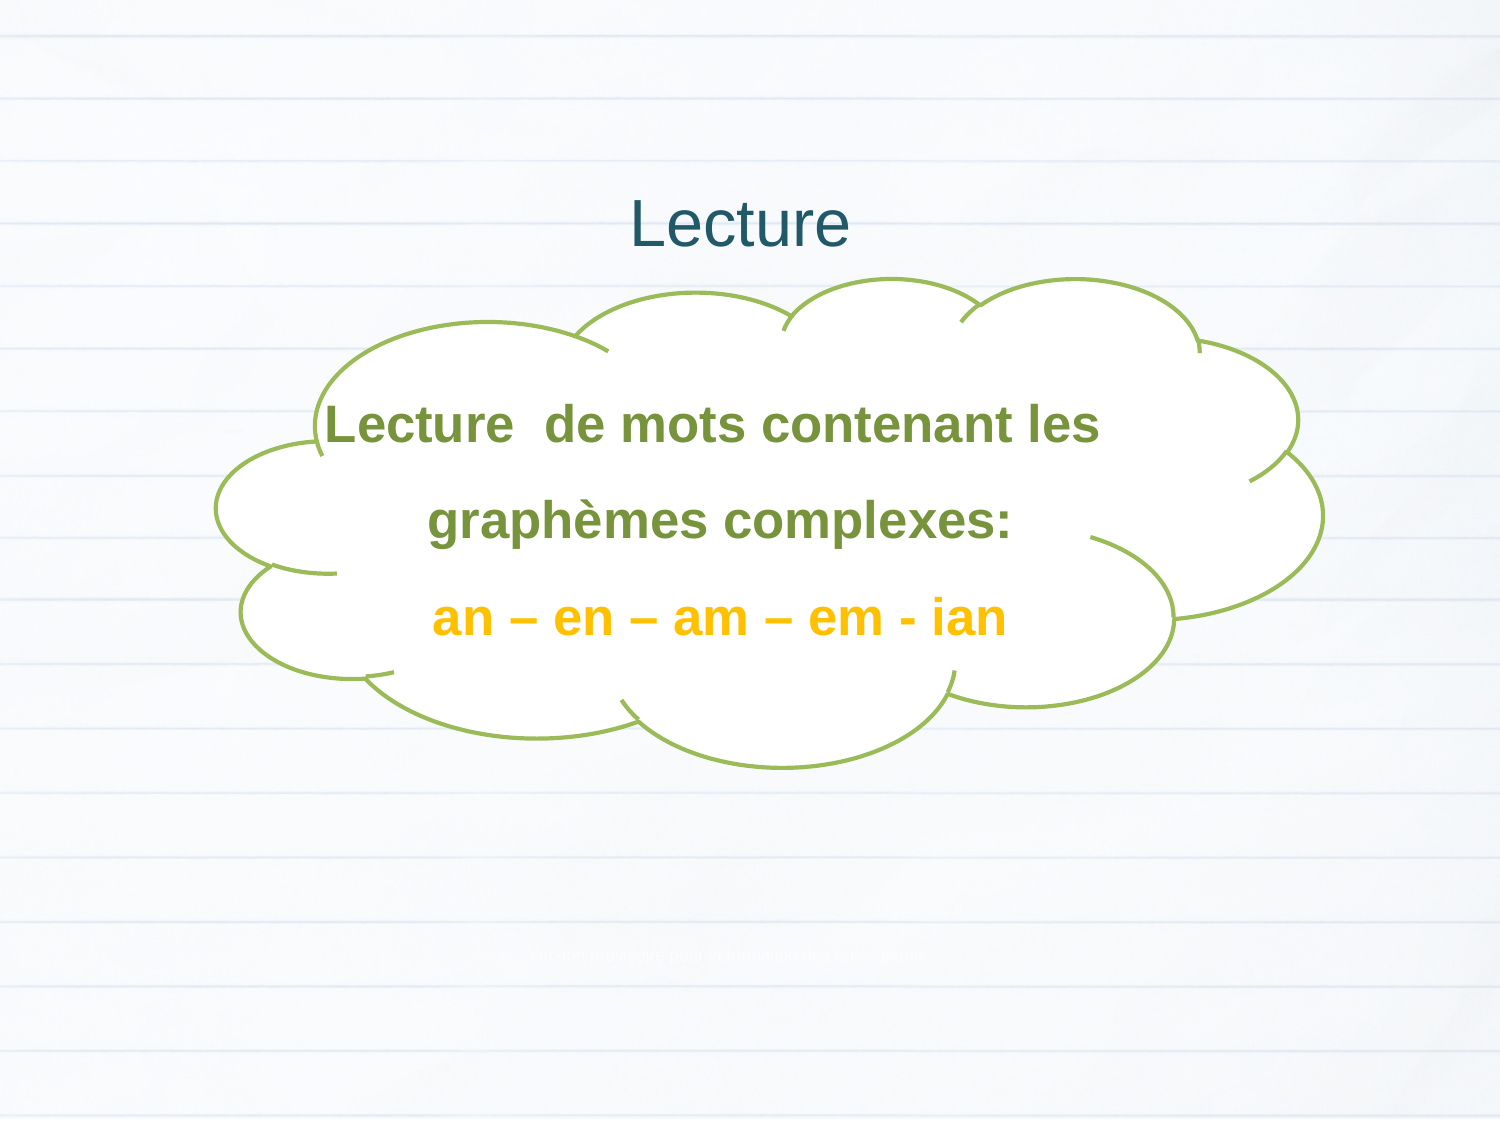

Lecture

Lecture  de mots contenant les  graphèmes complexes:
 an – en – am – em - ian

Version provisoire pour la formation des enseignants